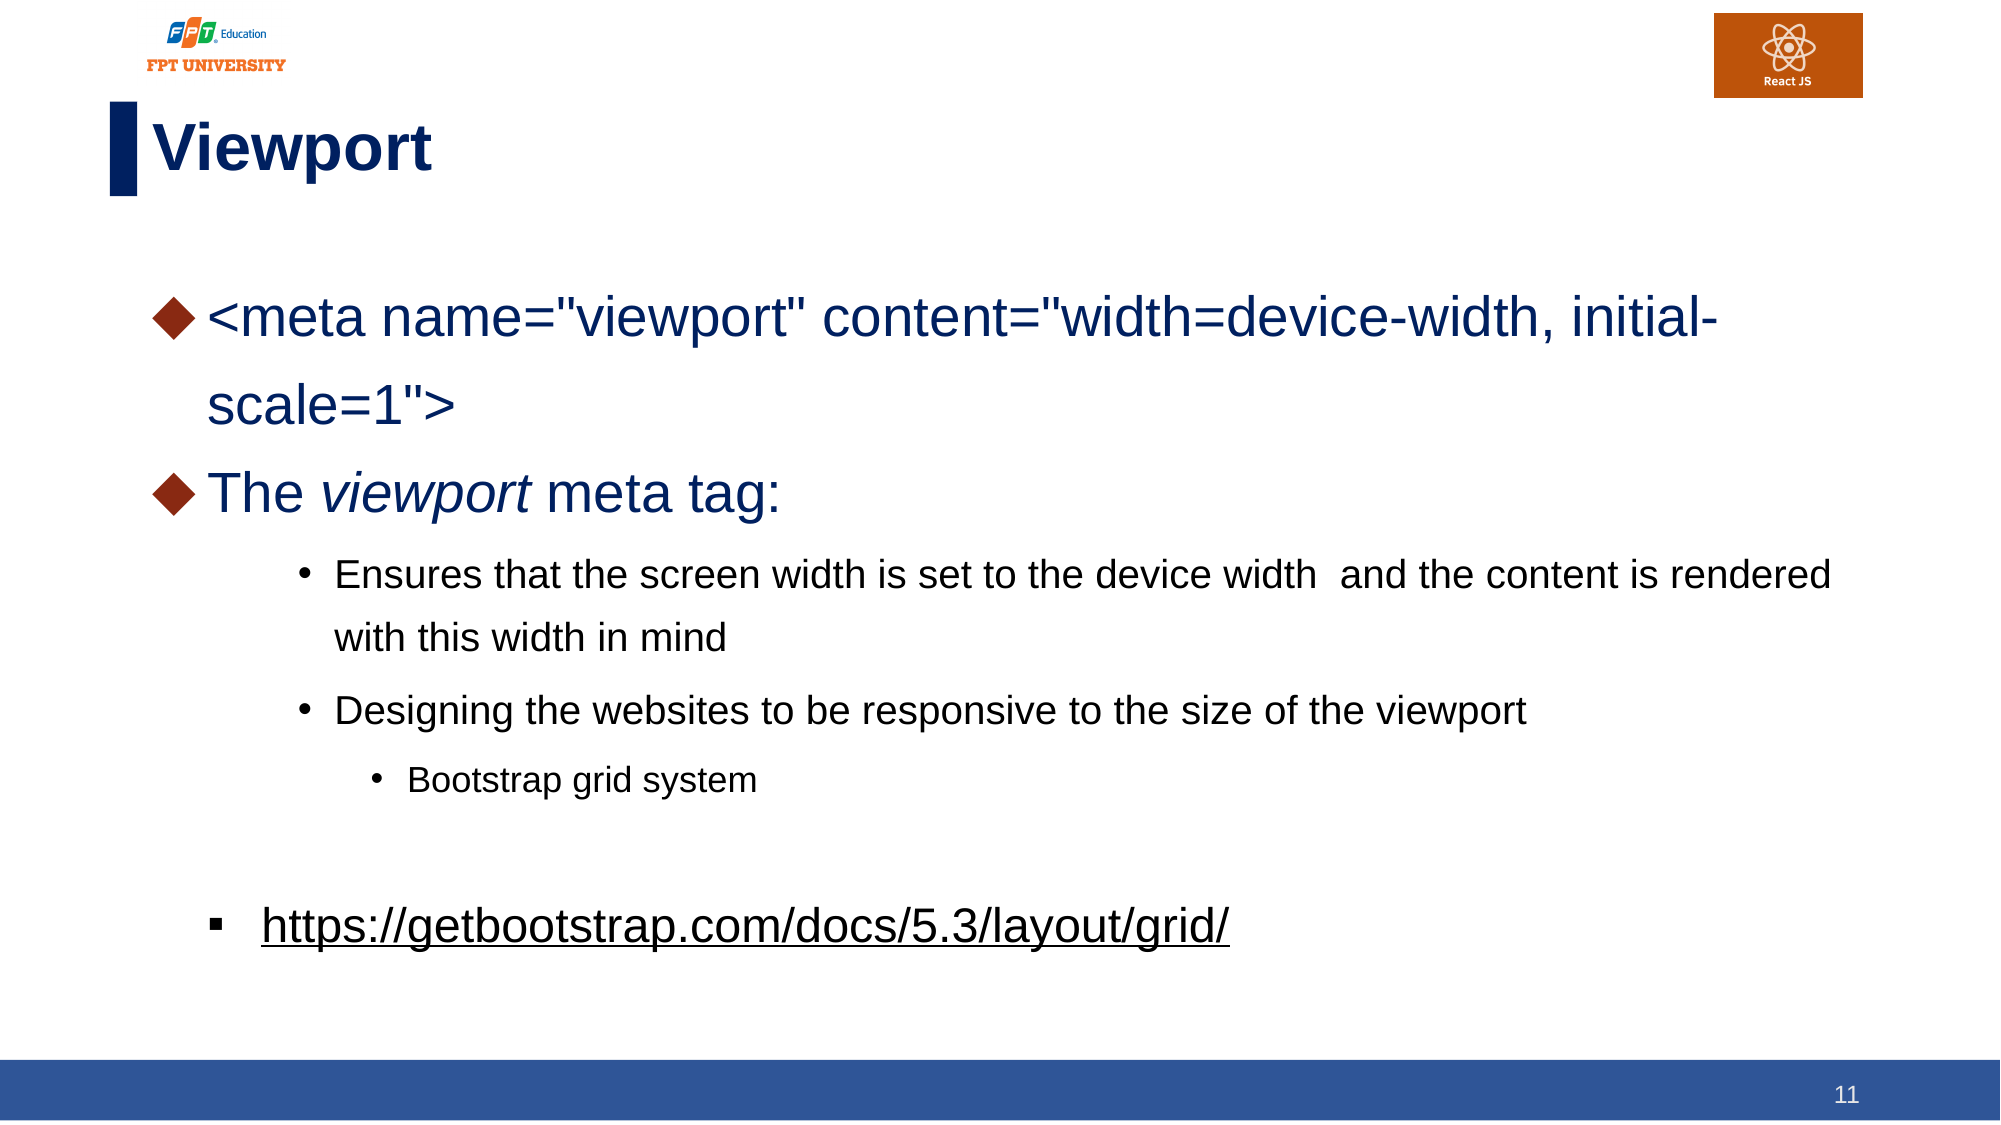

# Viewport
<meta name="viewport" content="width=device-width, initial-scale=1">
The viewport meta tag:
Ensures that the screen width is set to the device width  and the content is rendered with this width in mind
Designing the websites to be responsive to the size of the viewport
Bootstrap grid system

https://getbootstrap.com/docs/5.3/layout/grid/
11